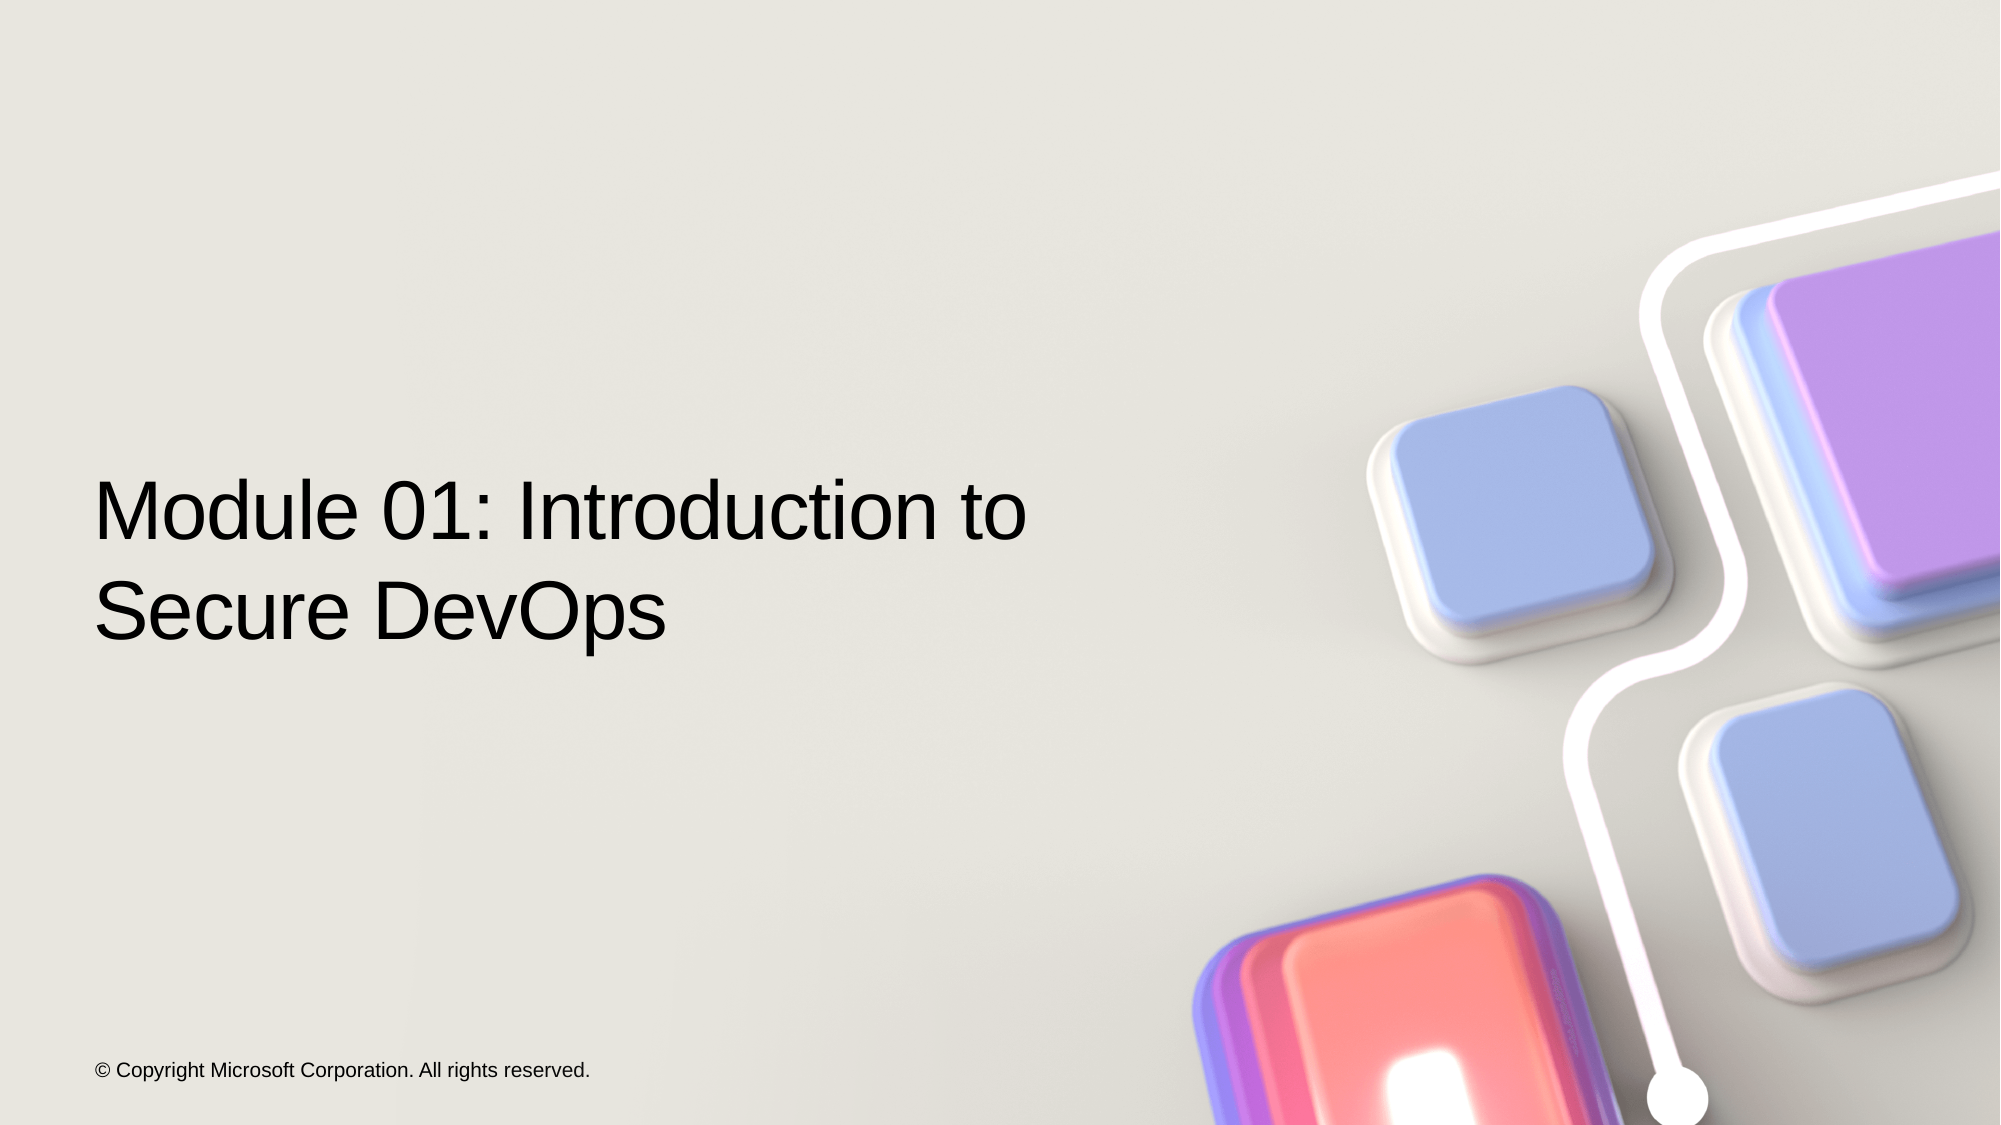

# Module 01: Introduction to Secure DevOps